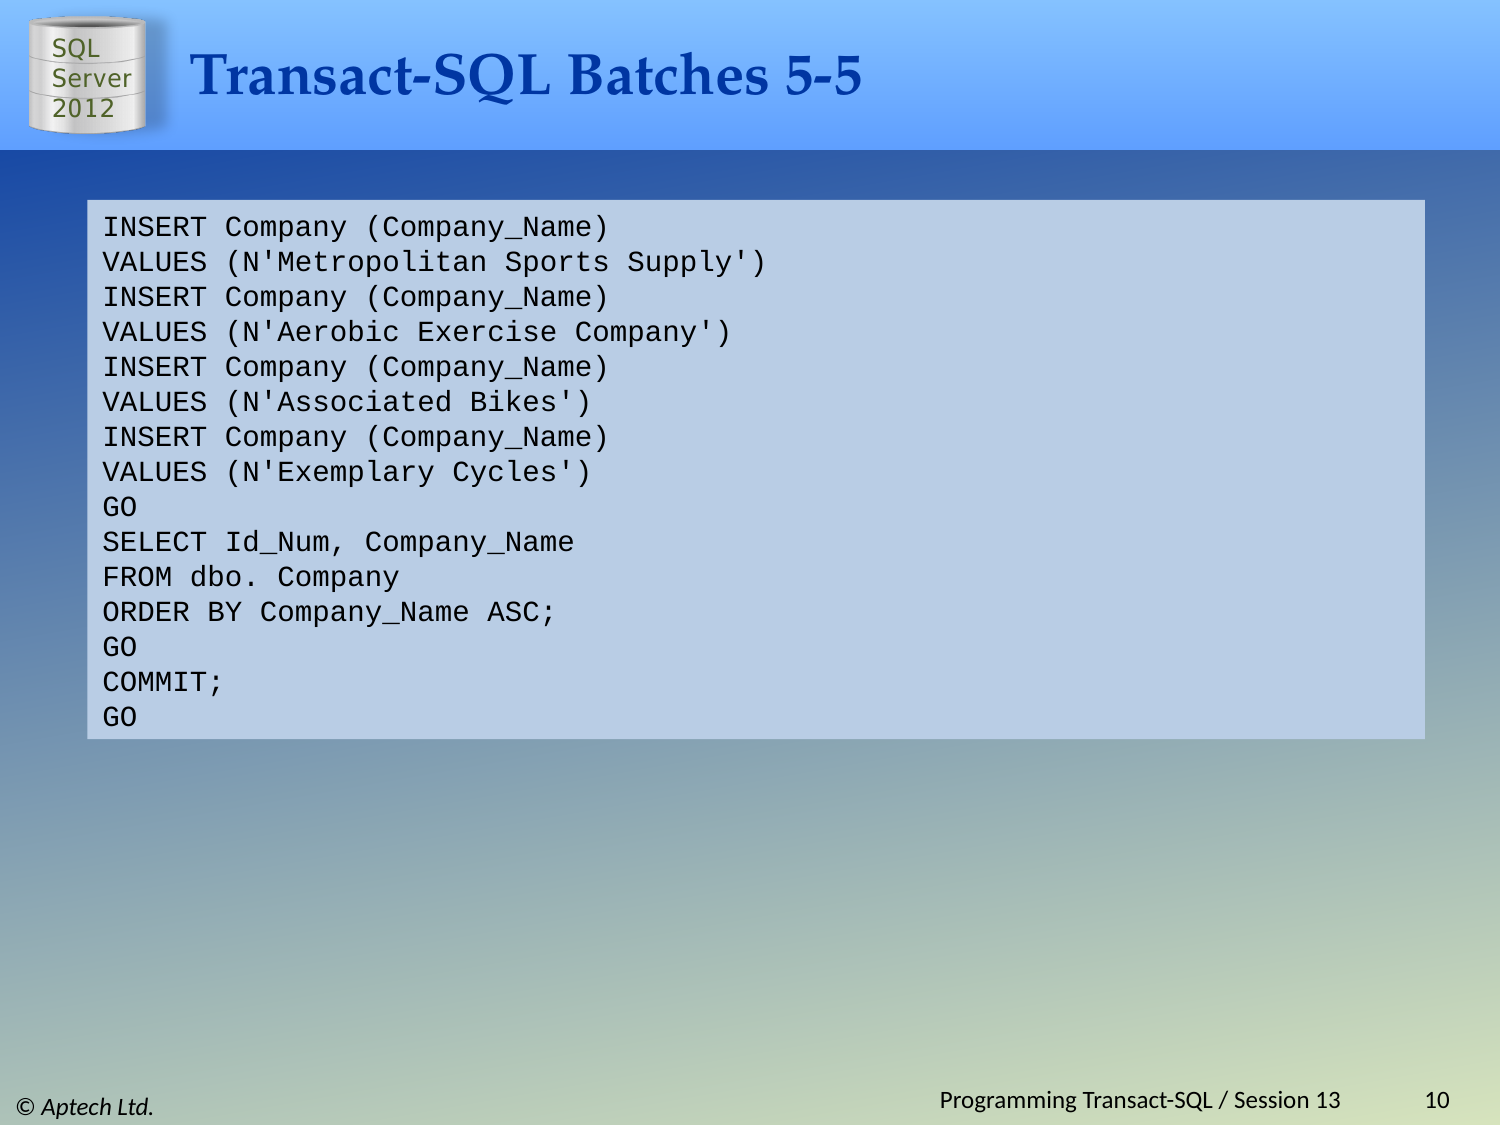

# Transact-SQL Batches 5-5
INSERT Company (Company_Name)
VALUES (N'Metropolitan Sports Supply')
INSERT Company (Company_Name)
VALUES (N'Aerobic Exercise Company')
INSERT Company (Company_Name)
VALUES (N'Associated Bikes')
INSERT Company (Company_Name)
VALUES (N'Exemplary Cycles')
GO
SELECT Id_Num, Company_Name
FROM dbo. Company
ORDER BY Company_Name ASC;
GO
COMMIT;
GO
Programming Transact-SQL / Session 13
10